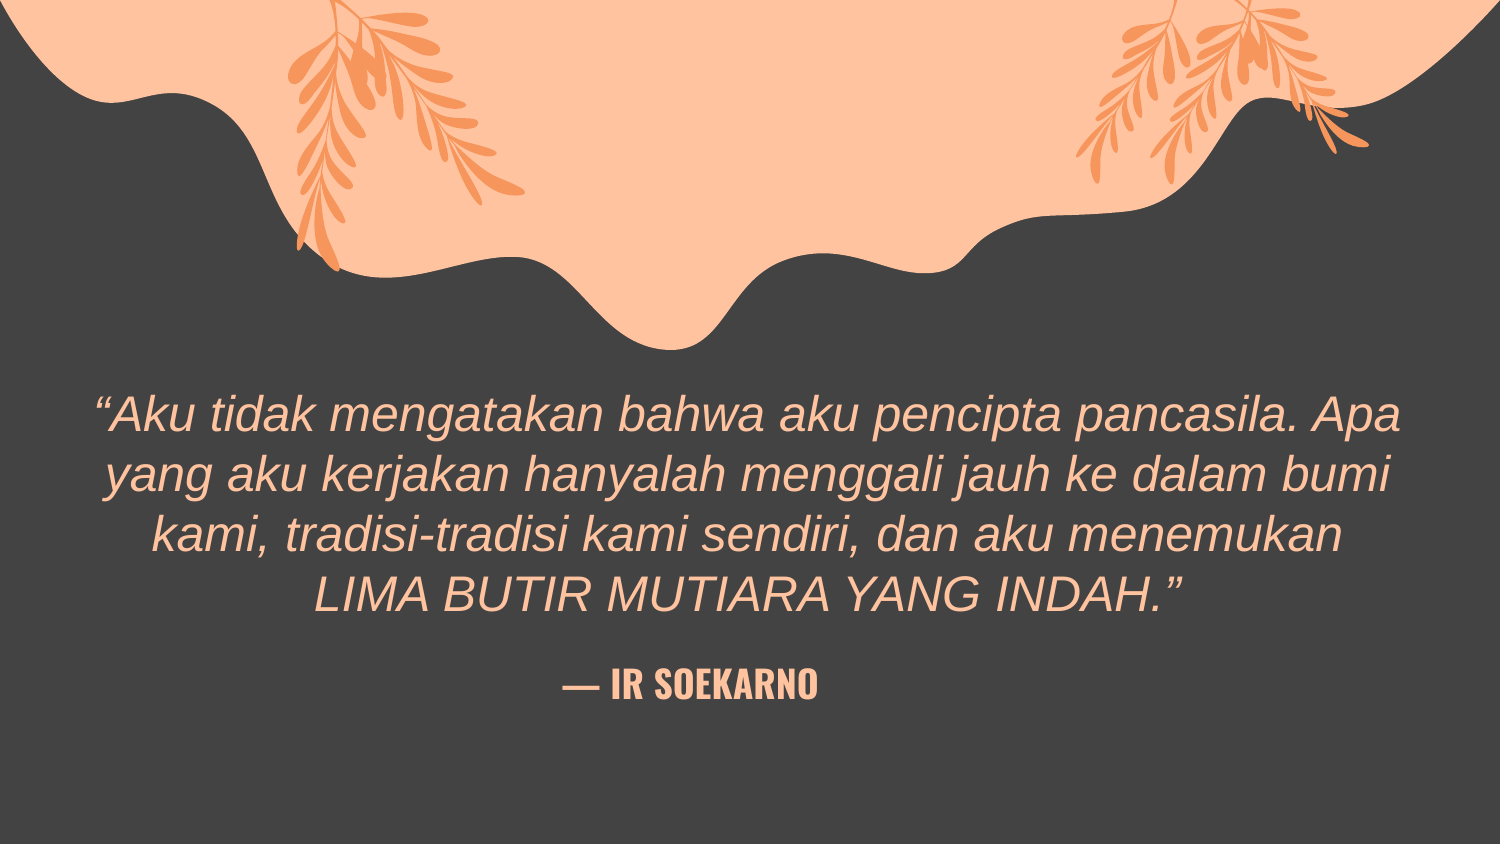

“Aku tidak mengatakan bahwa aku pencipta pancasila. Apa yang aku kerjakan hanyalah menggali jauh ke dalam bumi kami, tradisi-tradisi kami sendiri, dan aku menemukan
LIMA BUTIR MUTIARA YANG INDAH.”
# — IR SOEKARNO